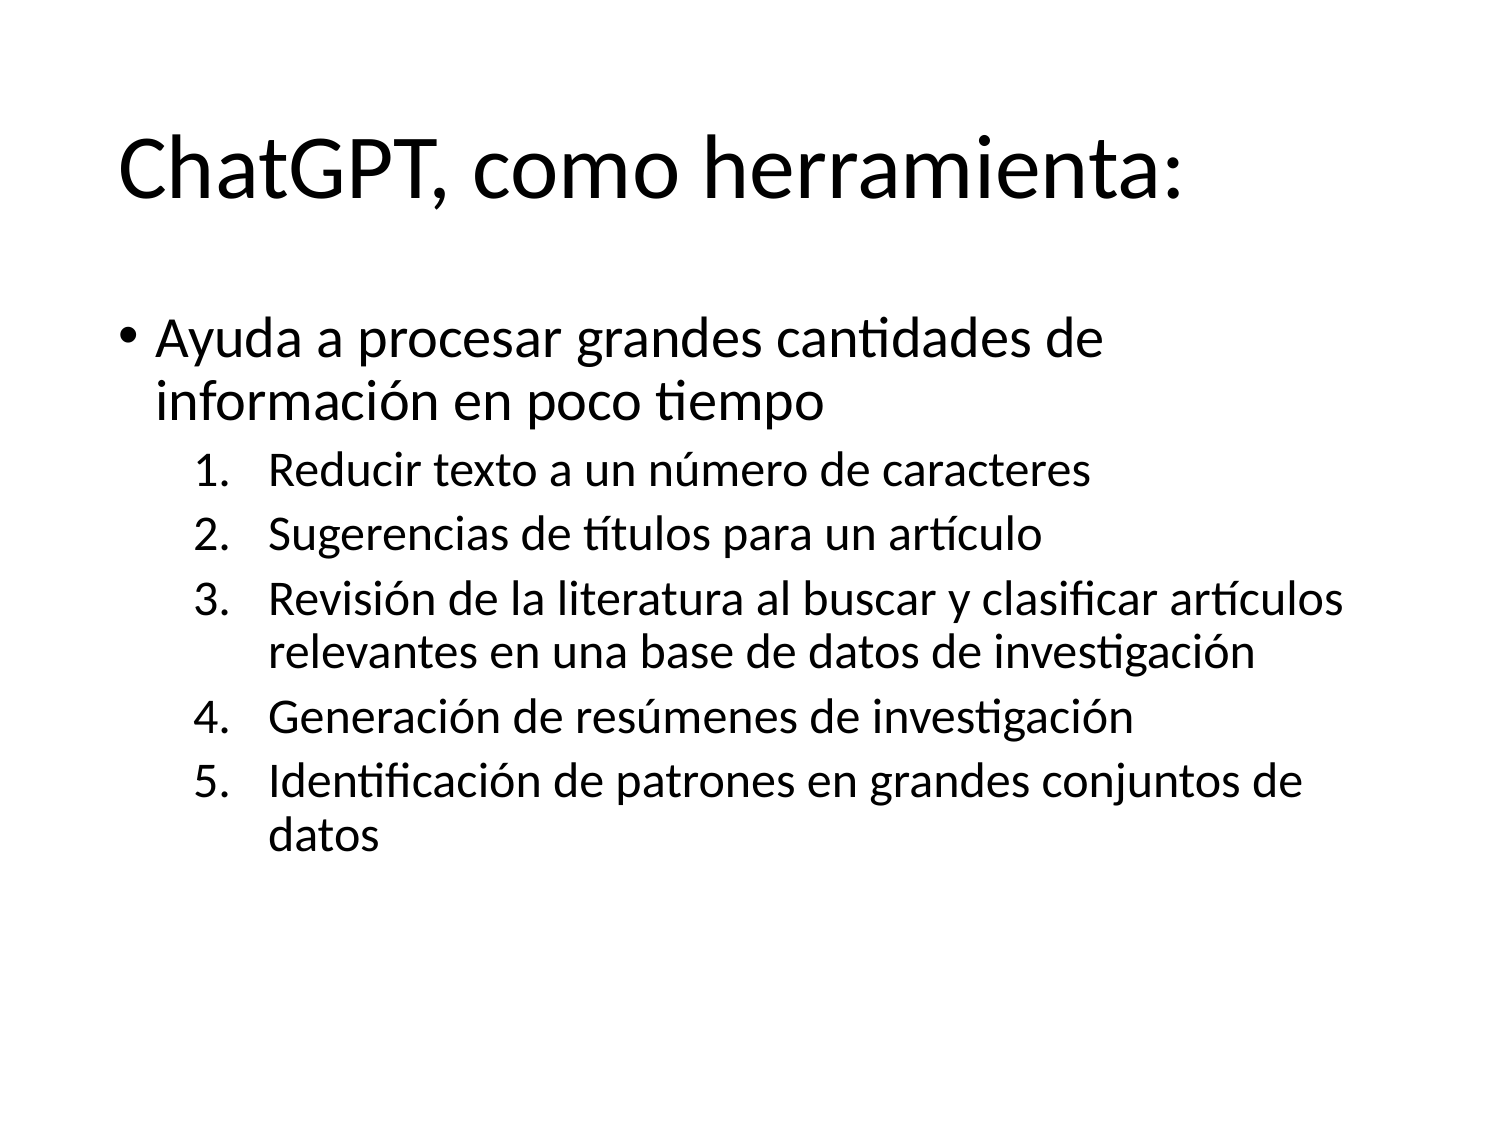

# ChatGPT, como herramienta:
Ayuda a procesar grandes cantidades de información en poco tiempo
Reducir texto a un número de caracteres
Sugerencias de títulos para un artículo
Revisión de la literatura al buscar y clasificar artículos relevantes en una base de datos de investigación
Generación de resúmenes de investigación
Identificación de patrones en grandes conjuntos de datos